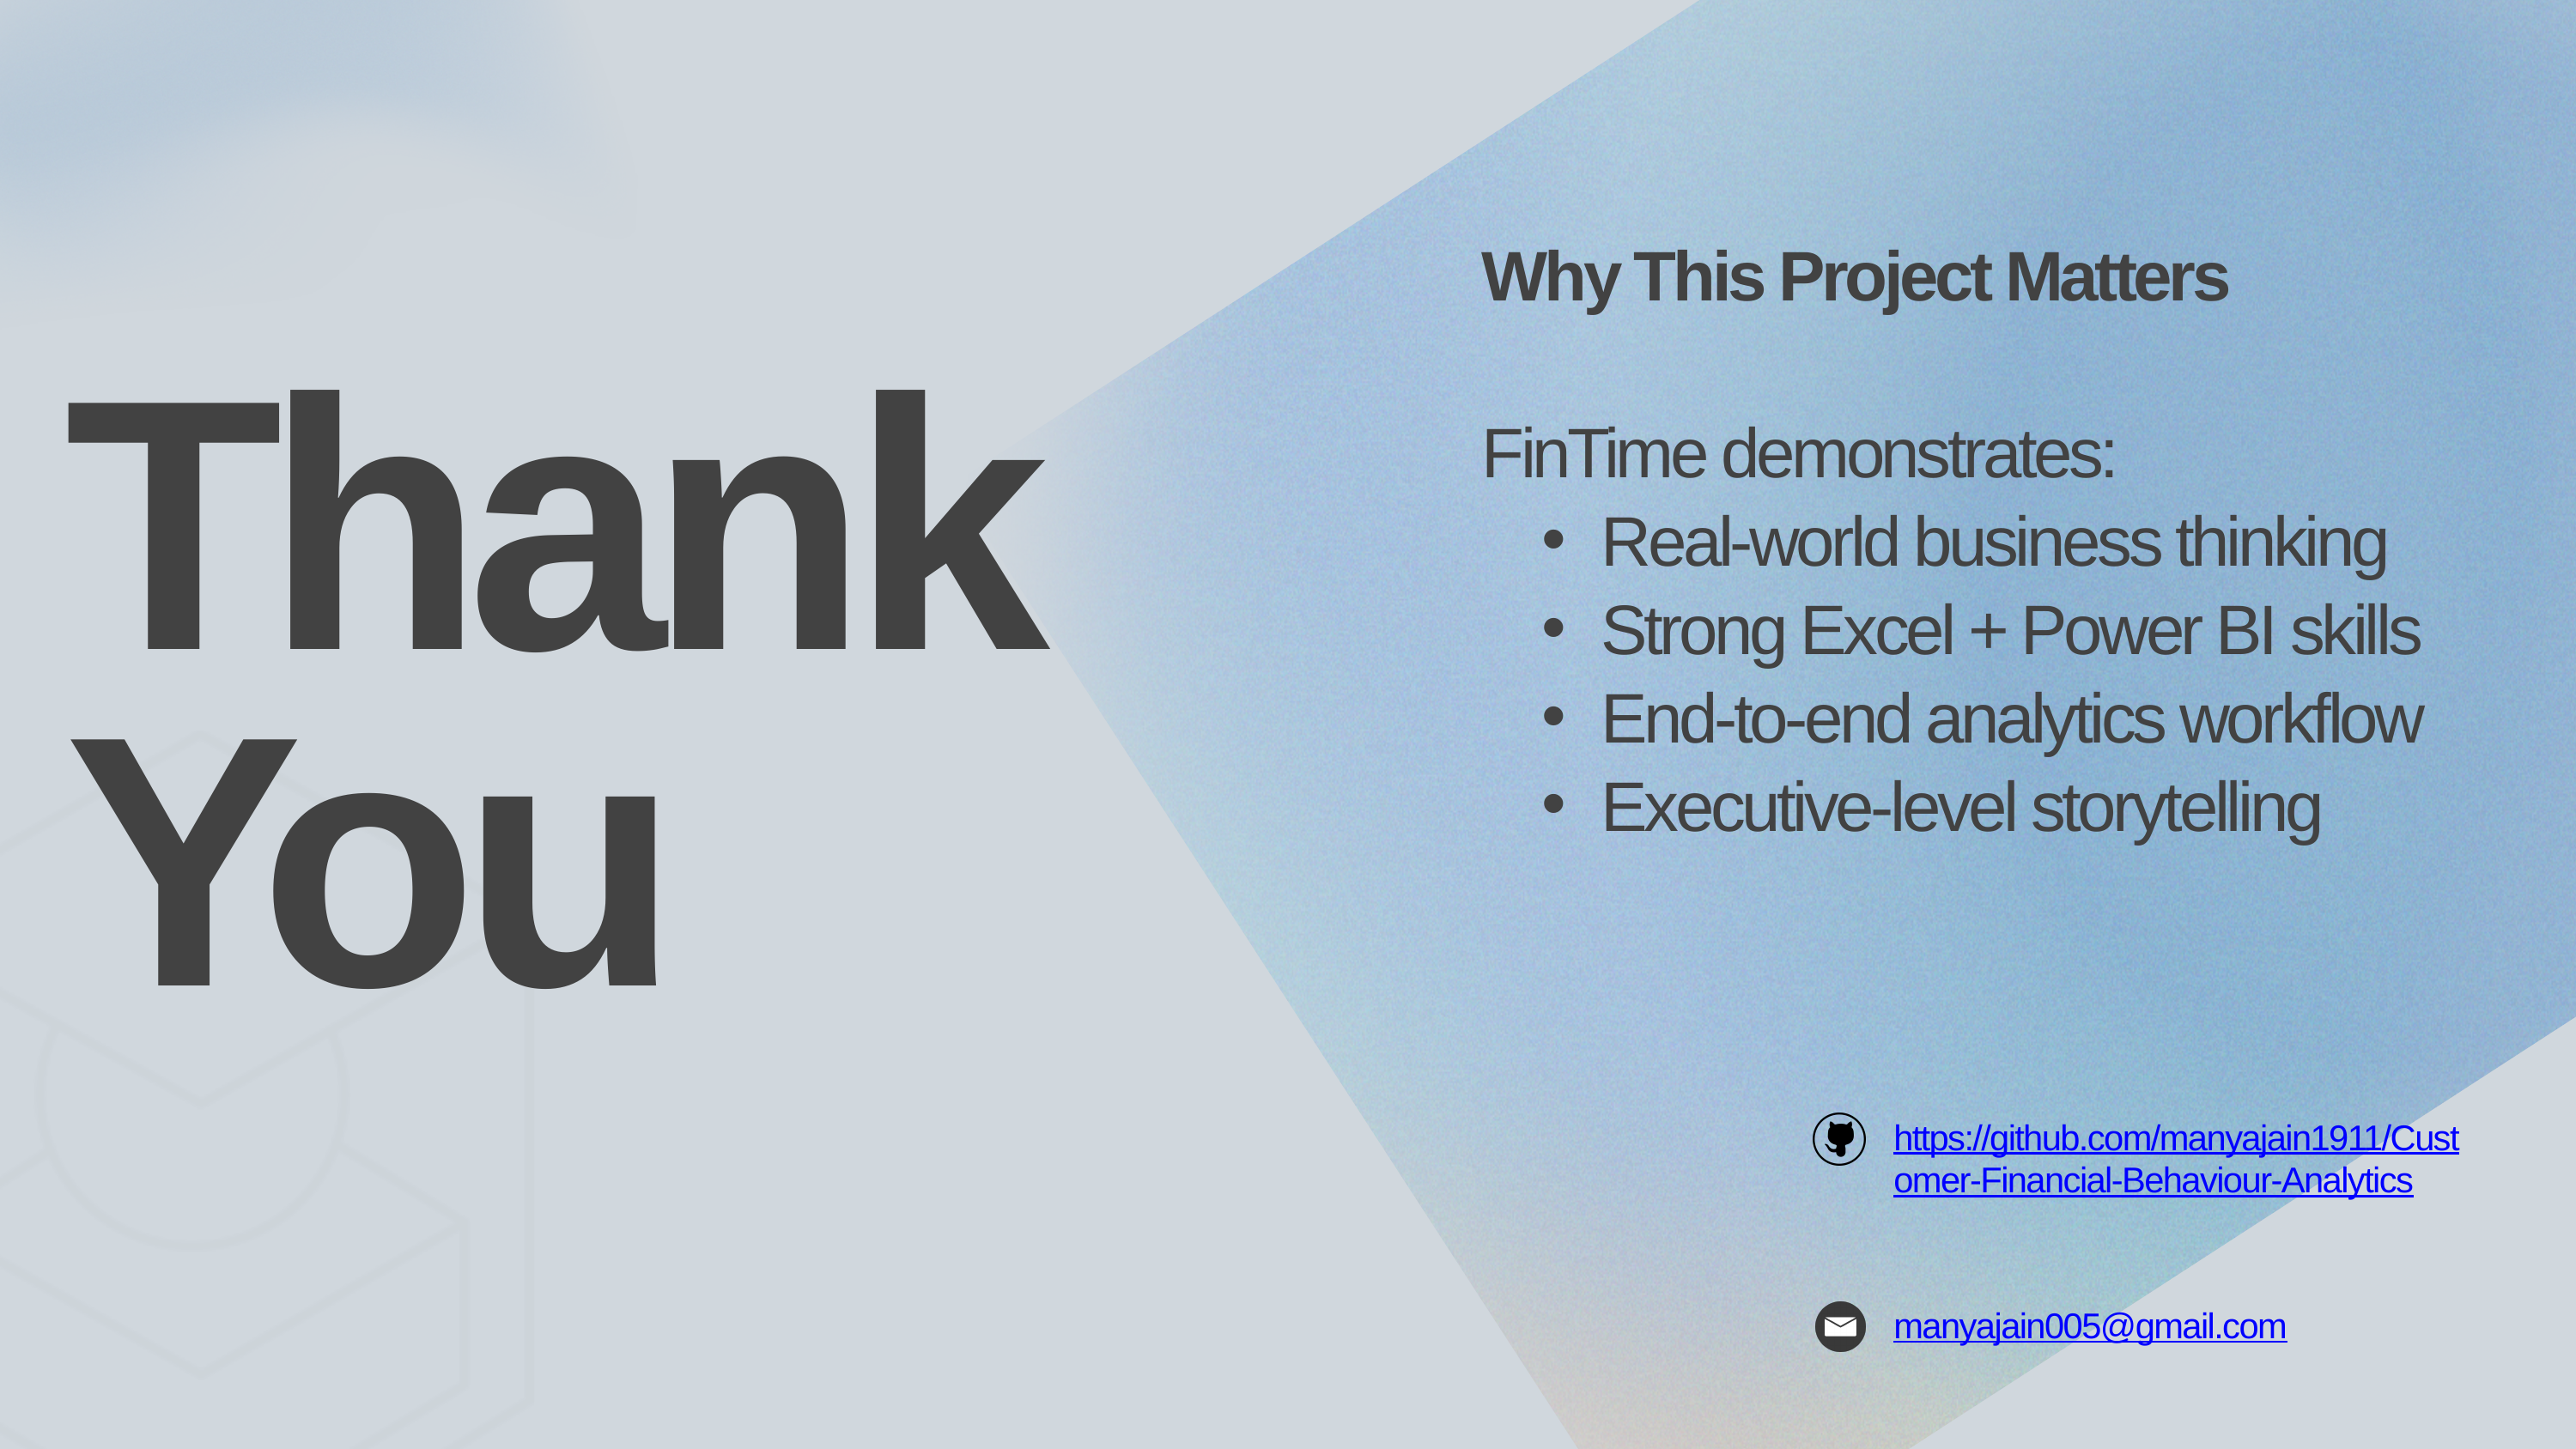

Why This Project Matters

FinTime demonstrates:
Real-world business thinking
Strong Excel + Power BI skills
End-to-end analytics workflow
Executive-level storytelling

Thank
You

https://github.com/manyajain1911/Customer-Financial-Behaviour-Analytics

manyajain005@gmail.com